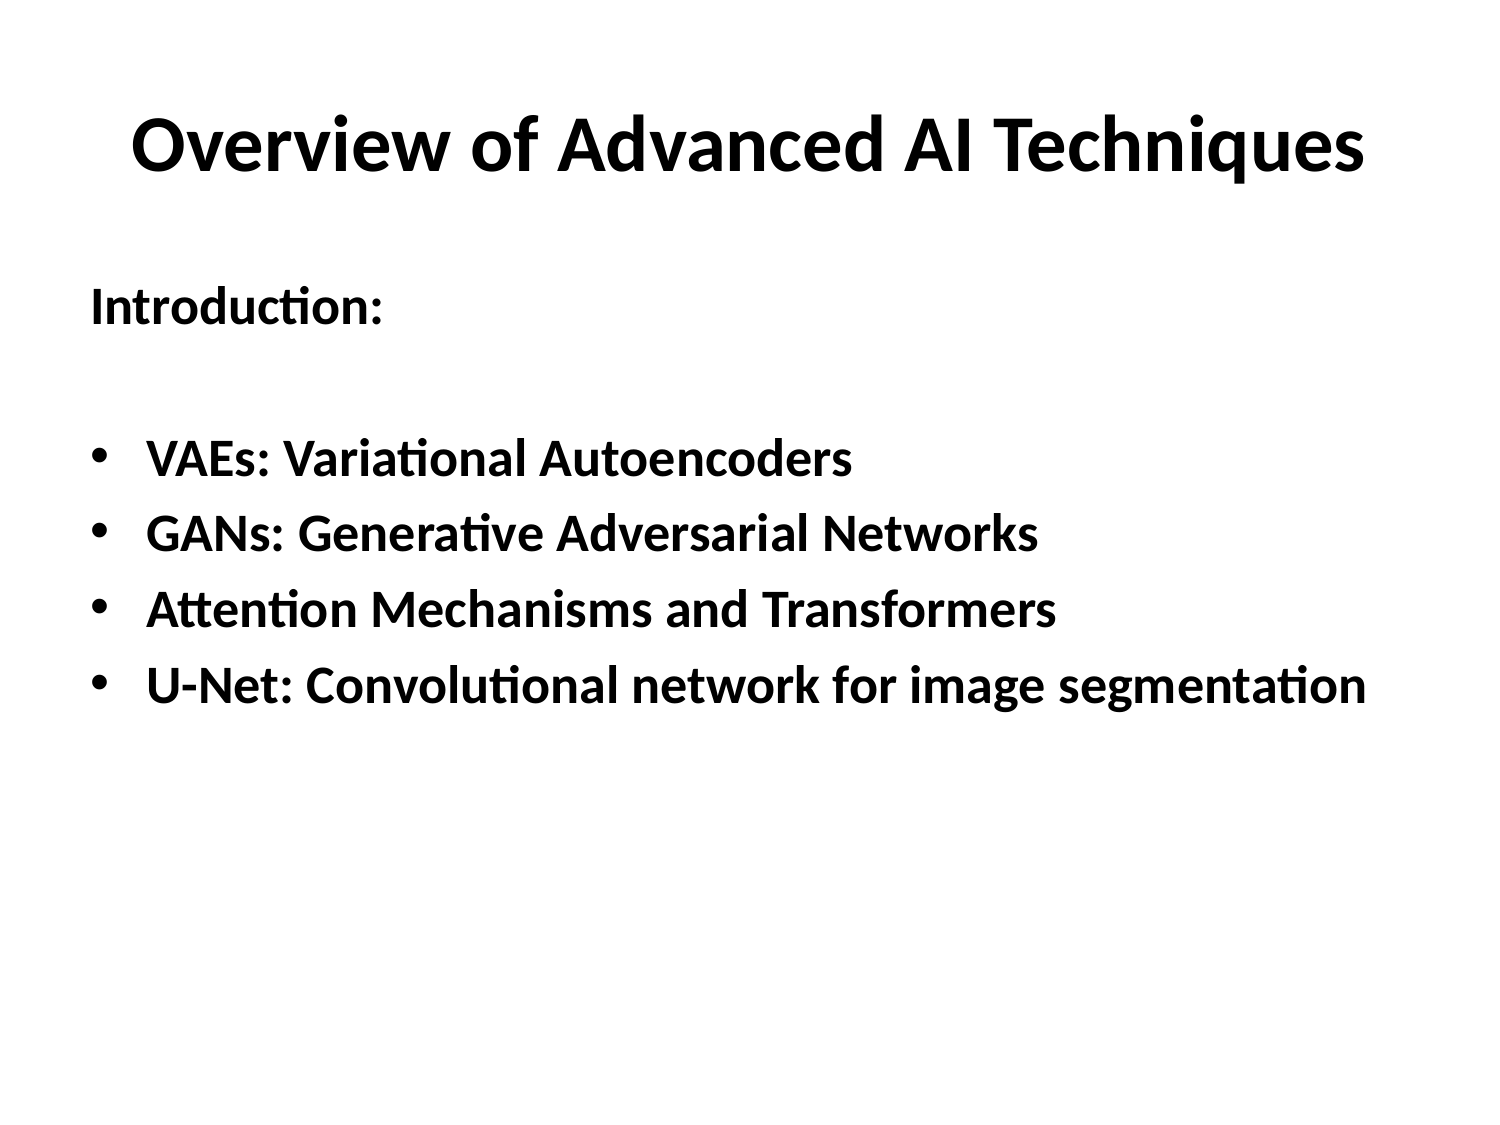

# Overview of Advanced AI Techniques
Introduction:

VAEs: Variational Autoencoders
GANs: Generative Adversarial Networks
Attention Mechanisms and Transformers
U-Net: Convolutional network for image segmentation